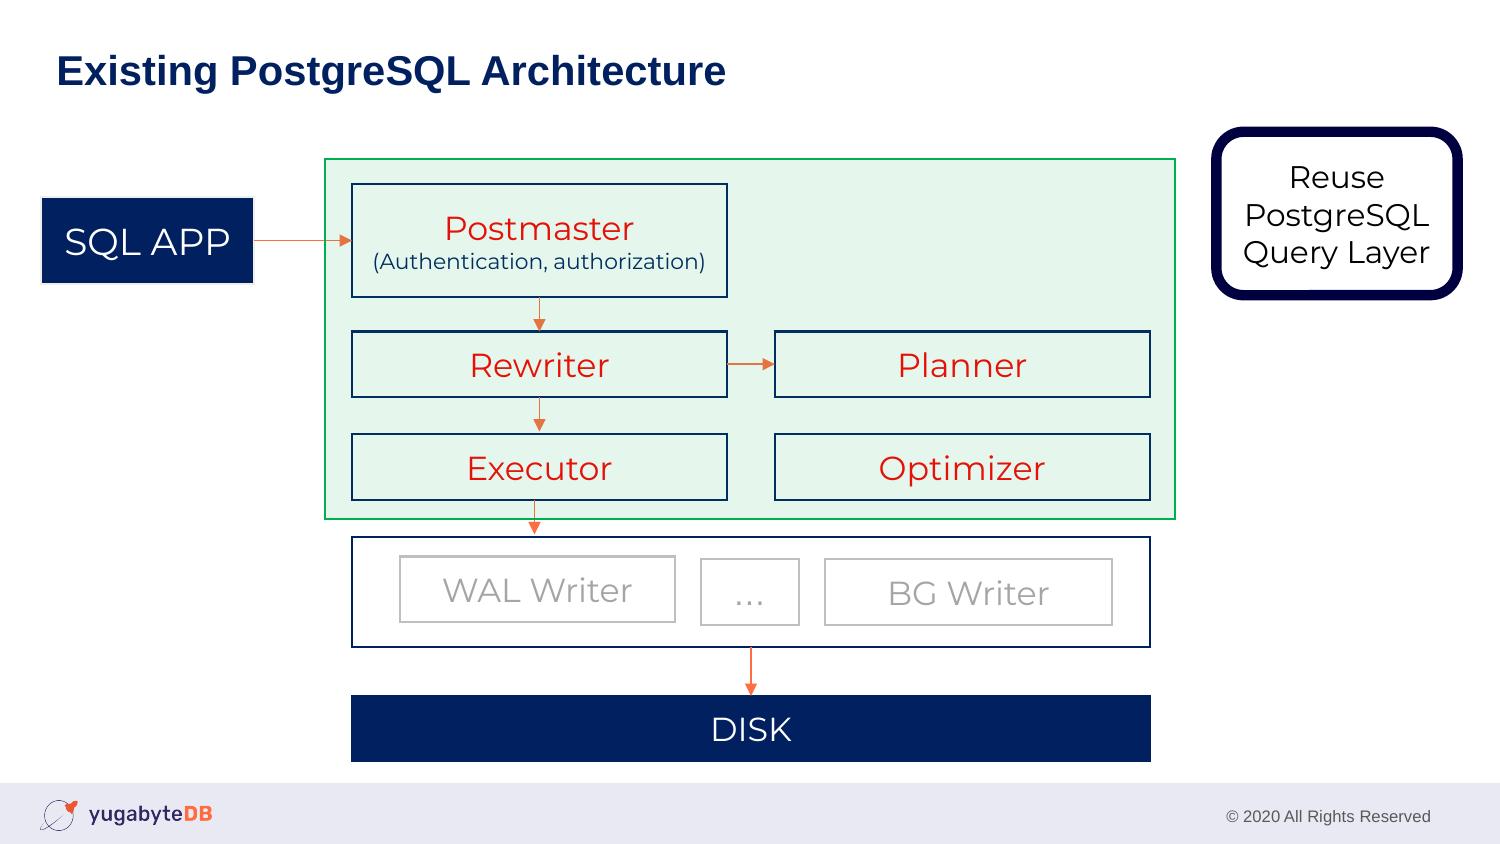

# Existing PostgreSQL Architecture
Reuse
PostgreSQL Query Layer

Postmaster
(Authentication, authorization)
SQL APP
Planner
Rewriter
Executor
Optimizer

WAL Writer
…
BG Writer
DISK